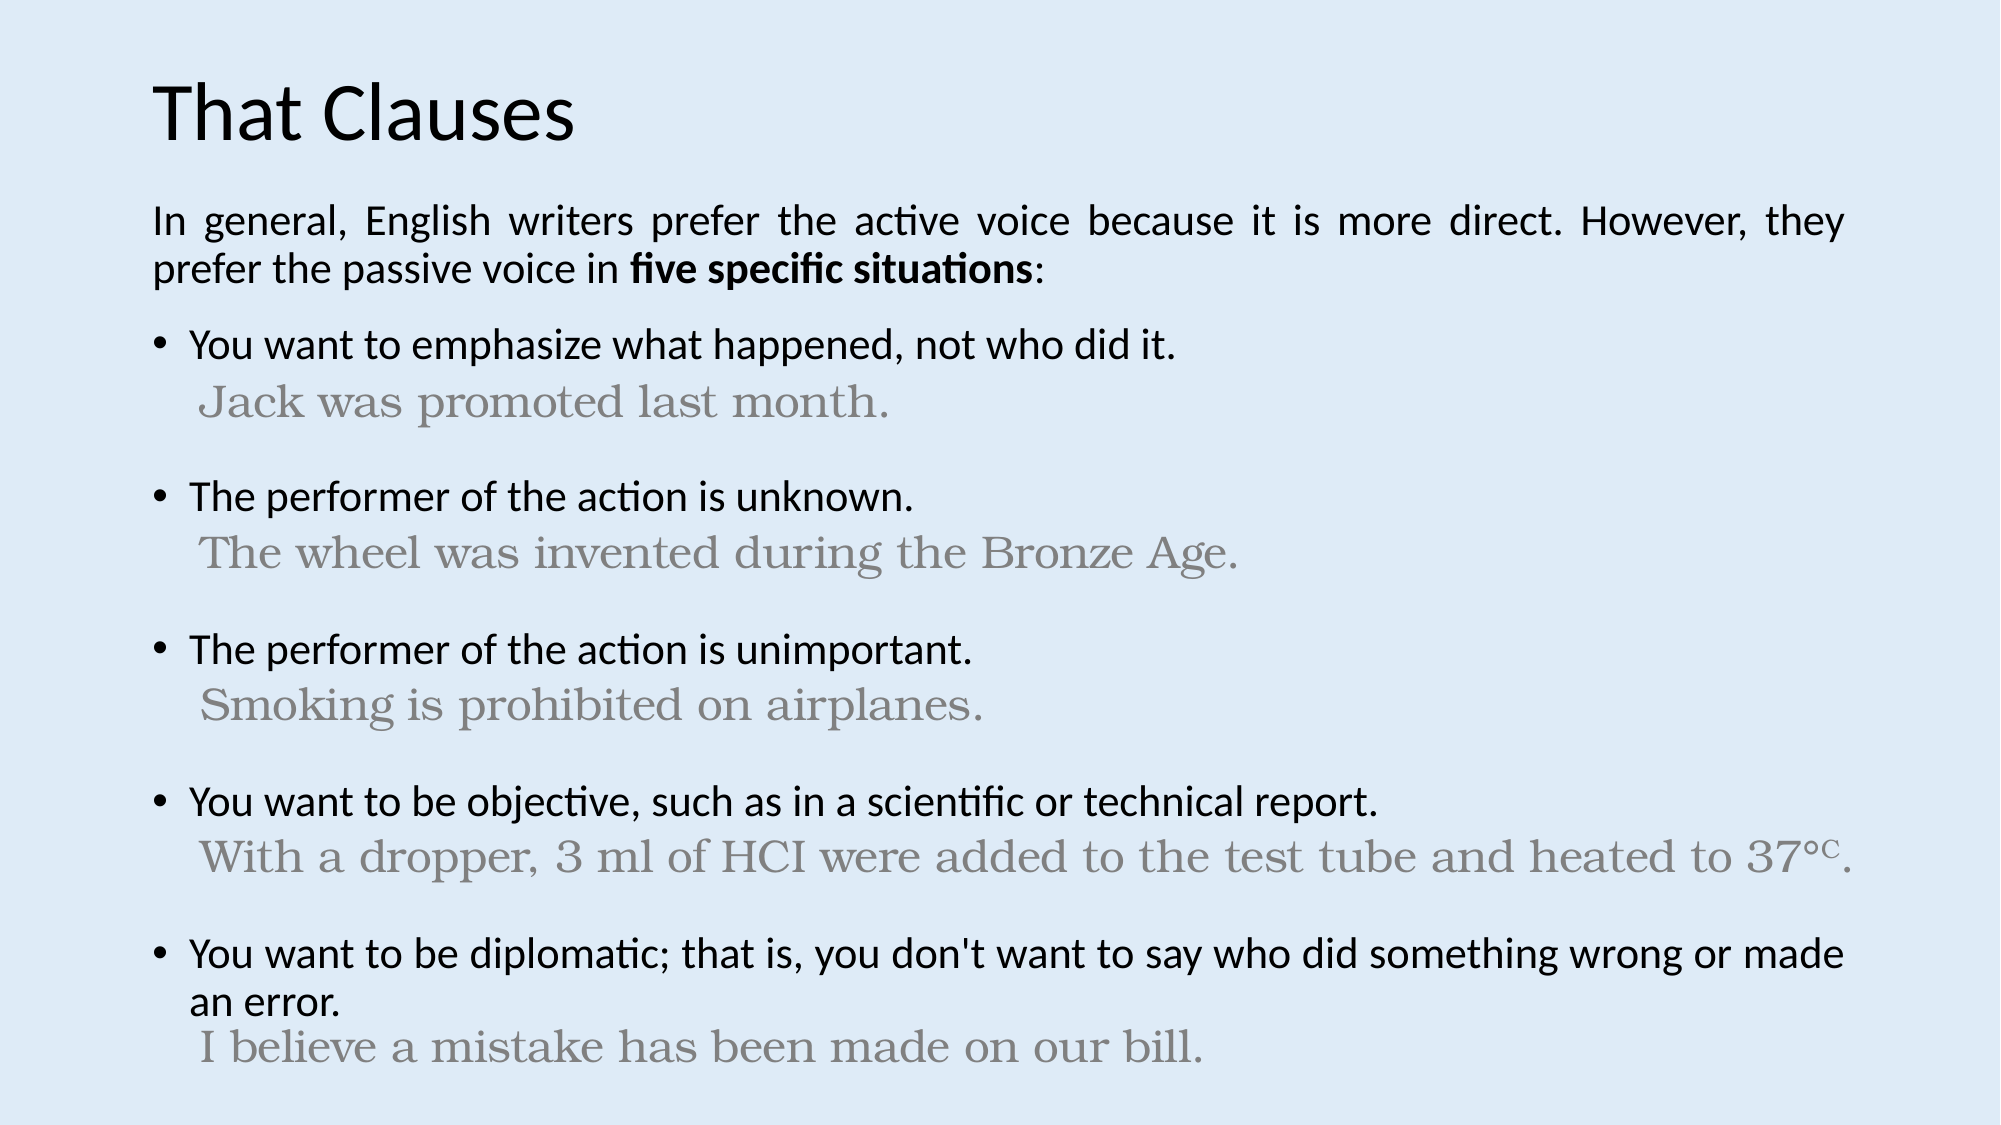

# That Clauses
In general, English writers prefer the active voice because it is more direct. However, they prefer the passive voice in five specific situations:
You want to emphasize what happened, not who did it.

The performer of the action is unknown.

The performer of the action is unimportant.

You want to be objective, such as in a scientific or technical report.

You want to be diplomatic; that is, you don't want to say who did something wrong or made an error.

Jack was promoted last month.
The wheel was invented during the Bronze Age.
Smoking is prohibited on airplanes.
With a dropper, 3 ml of HCI were added to the test tube and heated to 37°C.
I believe a mistake has been made on our bill.